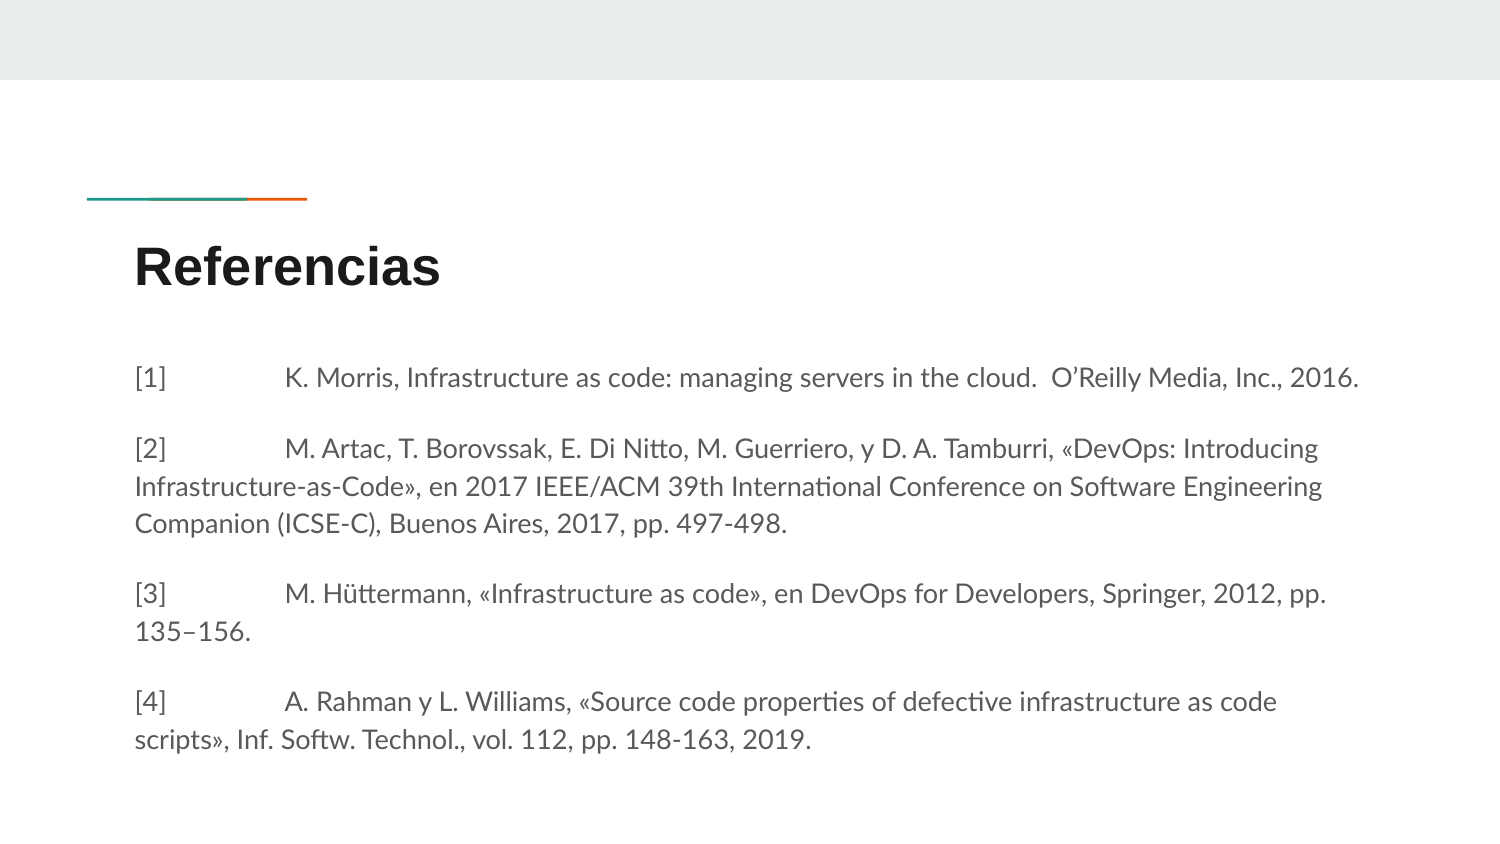

# Referencias
[1]	K. Morris, Infrastructure as code: managing servers in the cloud.  O’Reilly Media, Inc., 2016.
[2]	M. Artac, T. Borovssak, E. Di Nitto, M. Guerriero, y D. A. Tamburri, «DevOps: Introducing Infrastructure-as-Code», en 2017 IEEE/ACM 39th International Conference on Software Engineering Companion (ICSE-C), Buenos Aires, 2017, pp. 497-498.
[3]	M. Hüttermann, «Infrastructure as code», en DevOps for Developers, Springer, 2012, pp. 135–156.
[4]	A. Rahman y L. Williams, «Source code properties of defective infrastructure as code scripts», Inf. Softw. Technol., vol. 112, pp. 148-163, 2019.